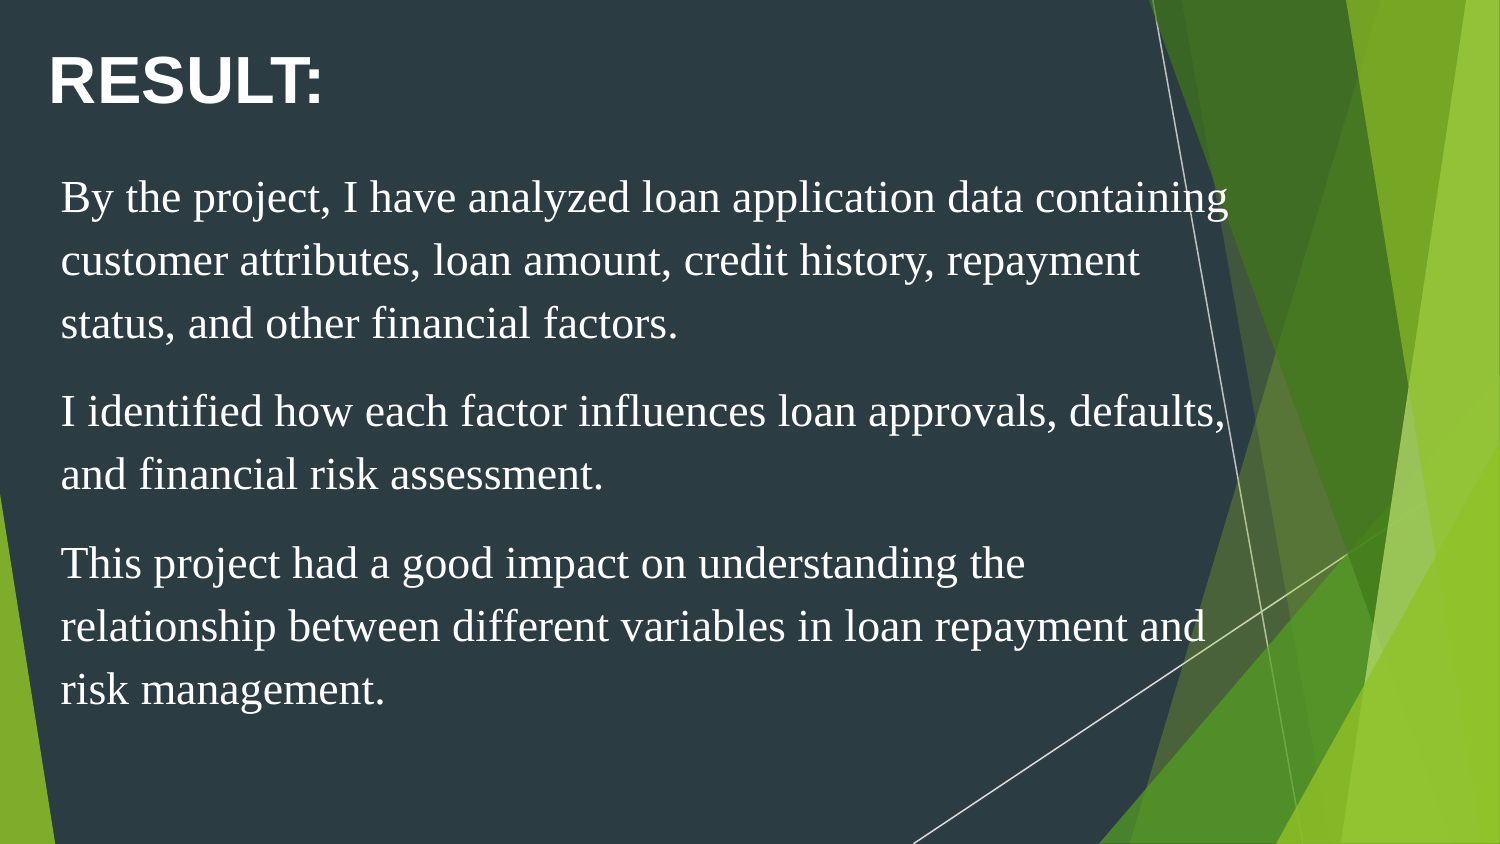

# RESULT:
By the project, I have analyzed loan application data containing customer attributes, loan amount, credit history, repayment status, and other financial factors.
I identified how each factor influences loan approvals, defaults, and financial risk assessment.
This project had a good impact on understanding the relationship between different variables in loan repayment and risk management.